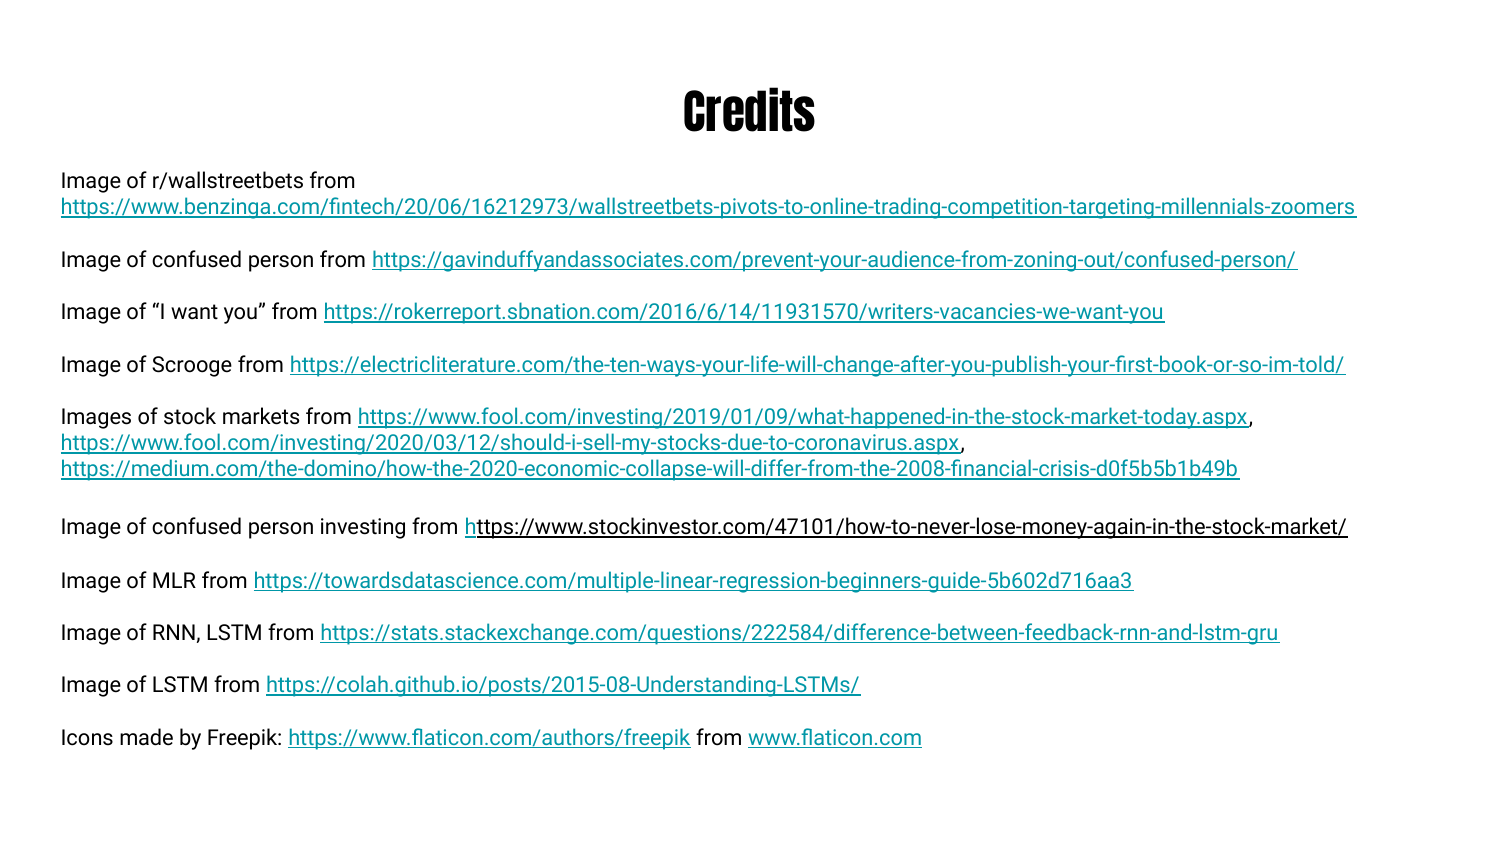

Credits

Image of r/wallstreetbets from https://www.benzinga.com/fintech/20/06/16212973/wallstreetbets-pivots-to-online-trading-competition-targeting-millennials-zoomers

Image of confused person from https://gavinduffyandassociates.com/prevent-your-audience-from-zoning-out/confused-person/

Image of “I want you” from https://rokerreport.sbnation.com/2016/6/14/11931570/writers-vacancies-we-want-you

Image of Scrooge from https://electricliterature.com/the-ten-ways-your-life-will-change-after-you-publish-your-first-book-or-so-im-told/

Images of stock markets from https://www.fool.com/investing/2019/01/09/what-happened-in-the-stock-market-today.aspx, https://www.fool.com/investing/2020/03/12/should-i-sell-my-stocks-due-to-coronavirus.aspx, https://medium.com/the-domino/how-the-2020-economic-collapse-will-differ-from-the-2008-financial-crisis-d0f5b5b1b49b

Image of confused person investing from https://www.stockinvestor.com/47101/how-to-never-lose-money-again-in-the-stock-market/

Image of MLR from https://towardsdatascience.com/multiple-linear-regression-beginners-guide-5b602d716aa3

Image of RNN, LSTM from https://stats.stackexchange.com/questions/222584/difference-between-feedback-rnn-and-lstm-gru

Image of LSTM from https://colah.github.io/posts/2015-08-Understanding-LSTMs/

Icons made by Freepik: https://www.flaticon.com/authors/freepik from www.flaticon.com